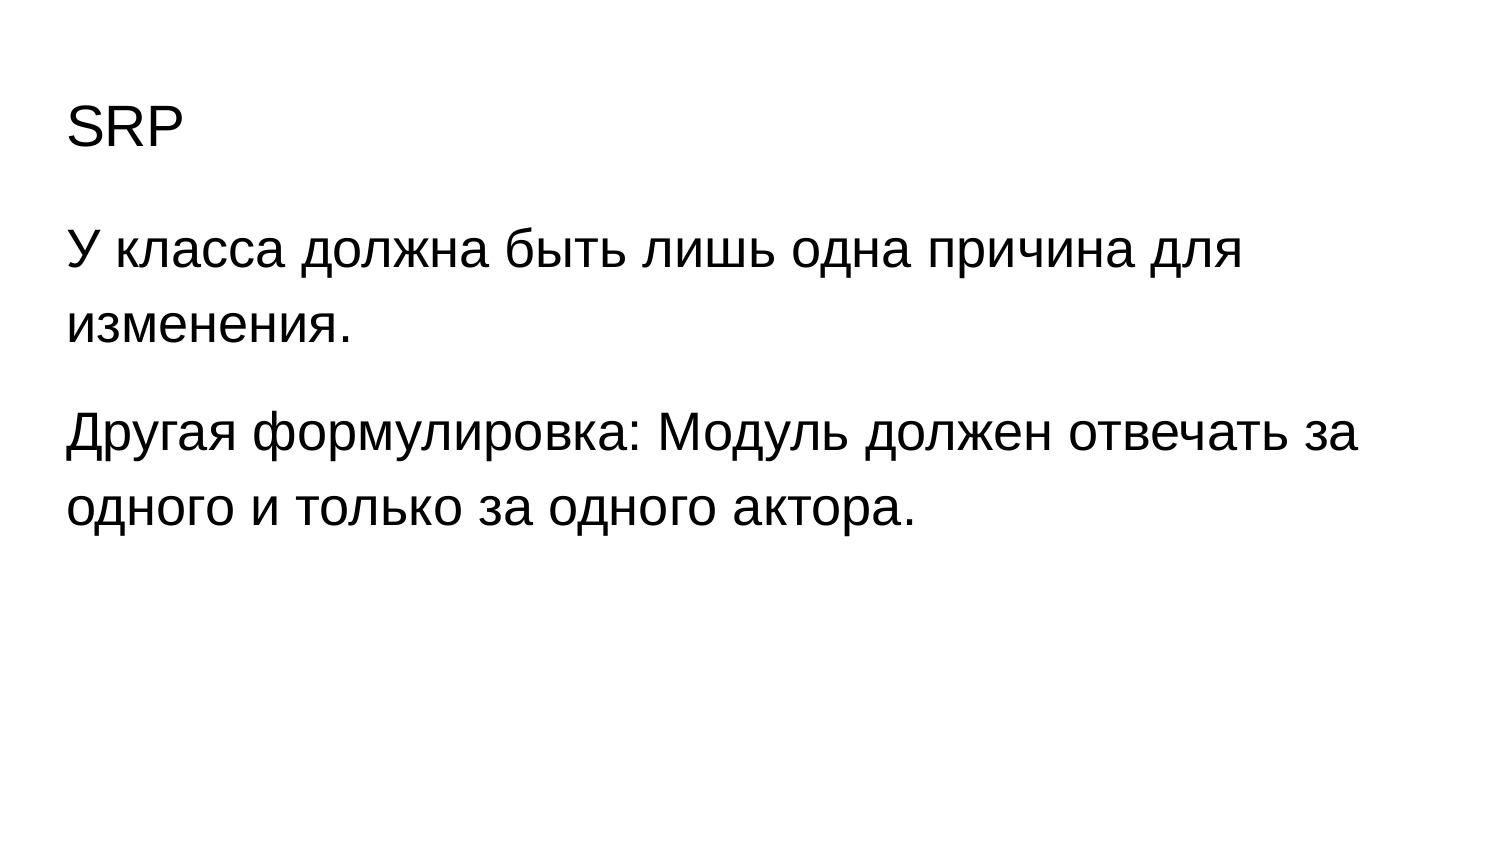

# SRP
У класса должна быть лишь одна причина для изменения.
Другая формулировка: Модуль должен отвечать за одного и только за одного актора.